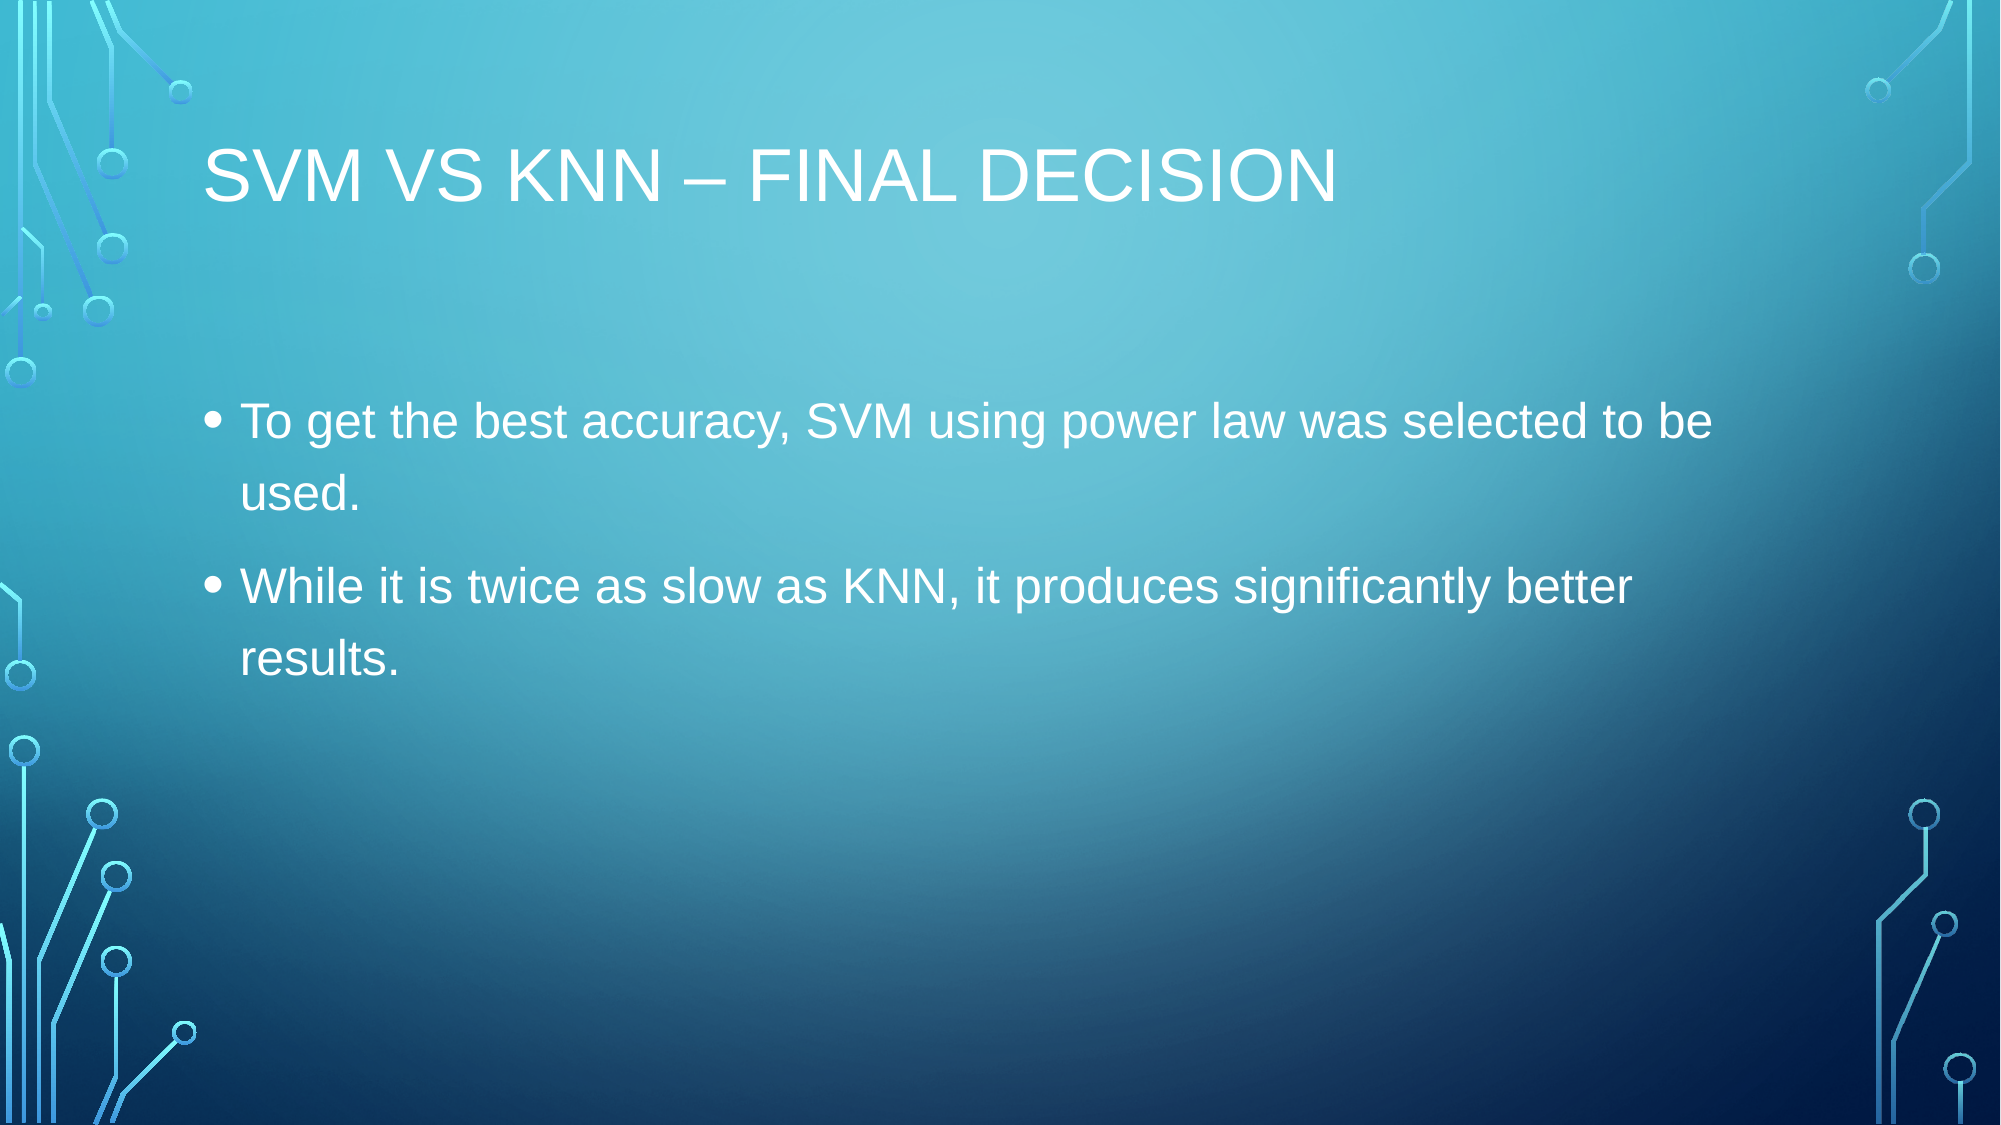

# SVM vs KNN – Final decision
To get the best accuracy, SVM using power law was selected to be used.
While it is twice as slow as KNN, it produces significantly better results.